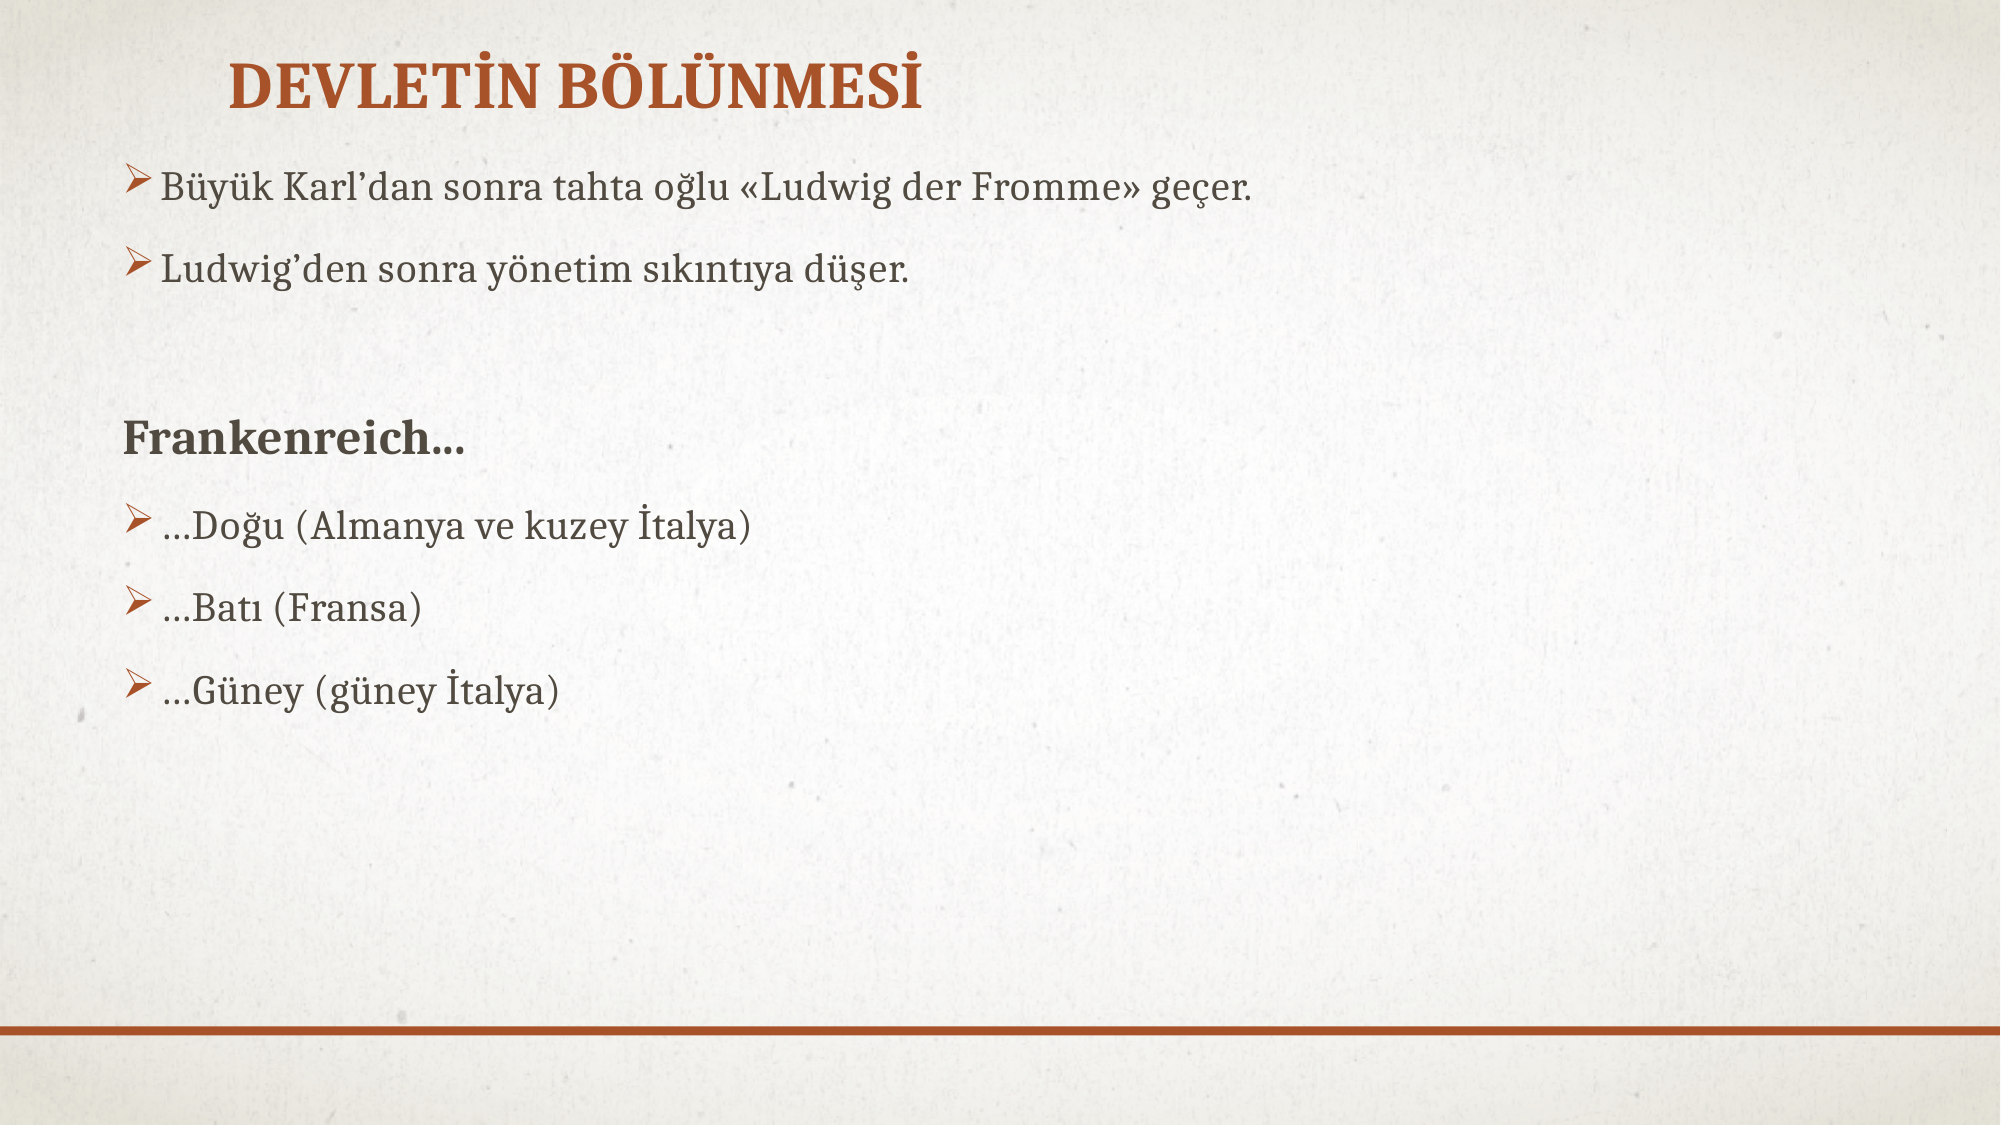

# Devletin Bölünmesi
Büyük Karl’dan sonra tahta oğlu «Ludwig der Fromme» geçer.
Ludwig’den sonra yönetim sıkıntıya düşer.

Frankenreich...
…Doğu (Almanya ve kuzey İtalya)
…Batı (Fransa)
…Güney (güney İtalya)